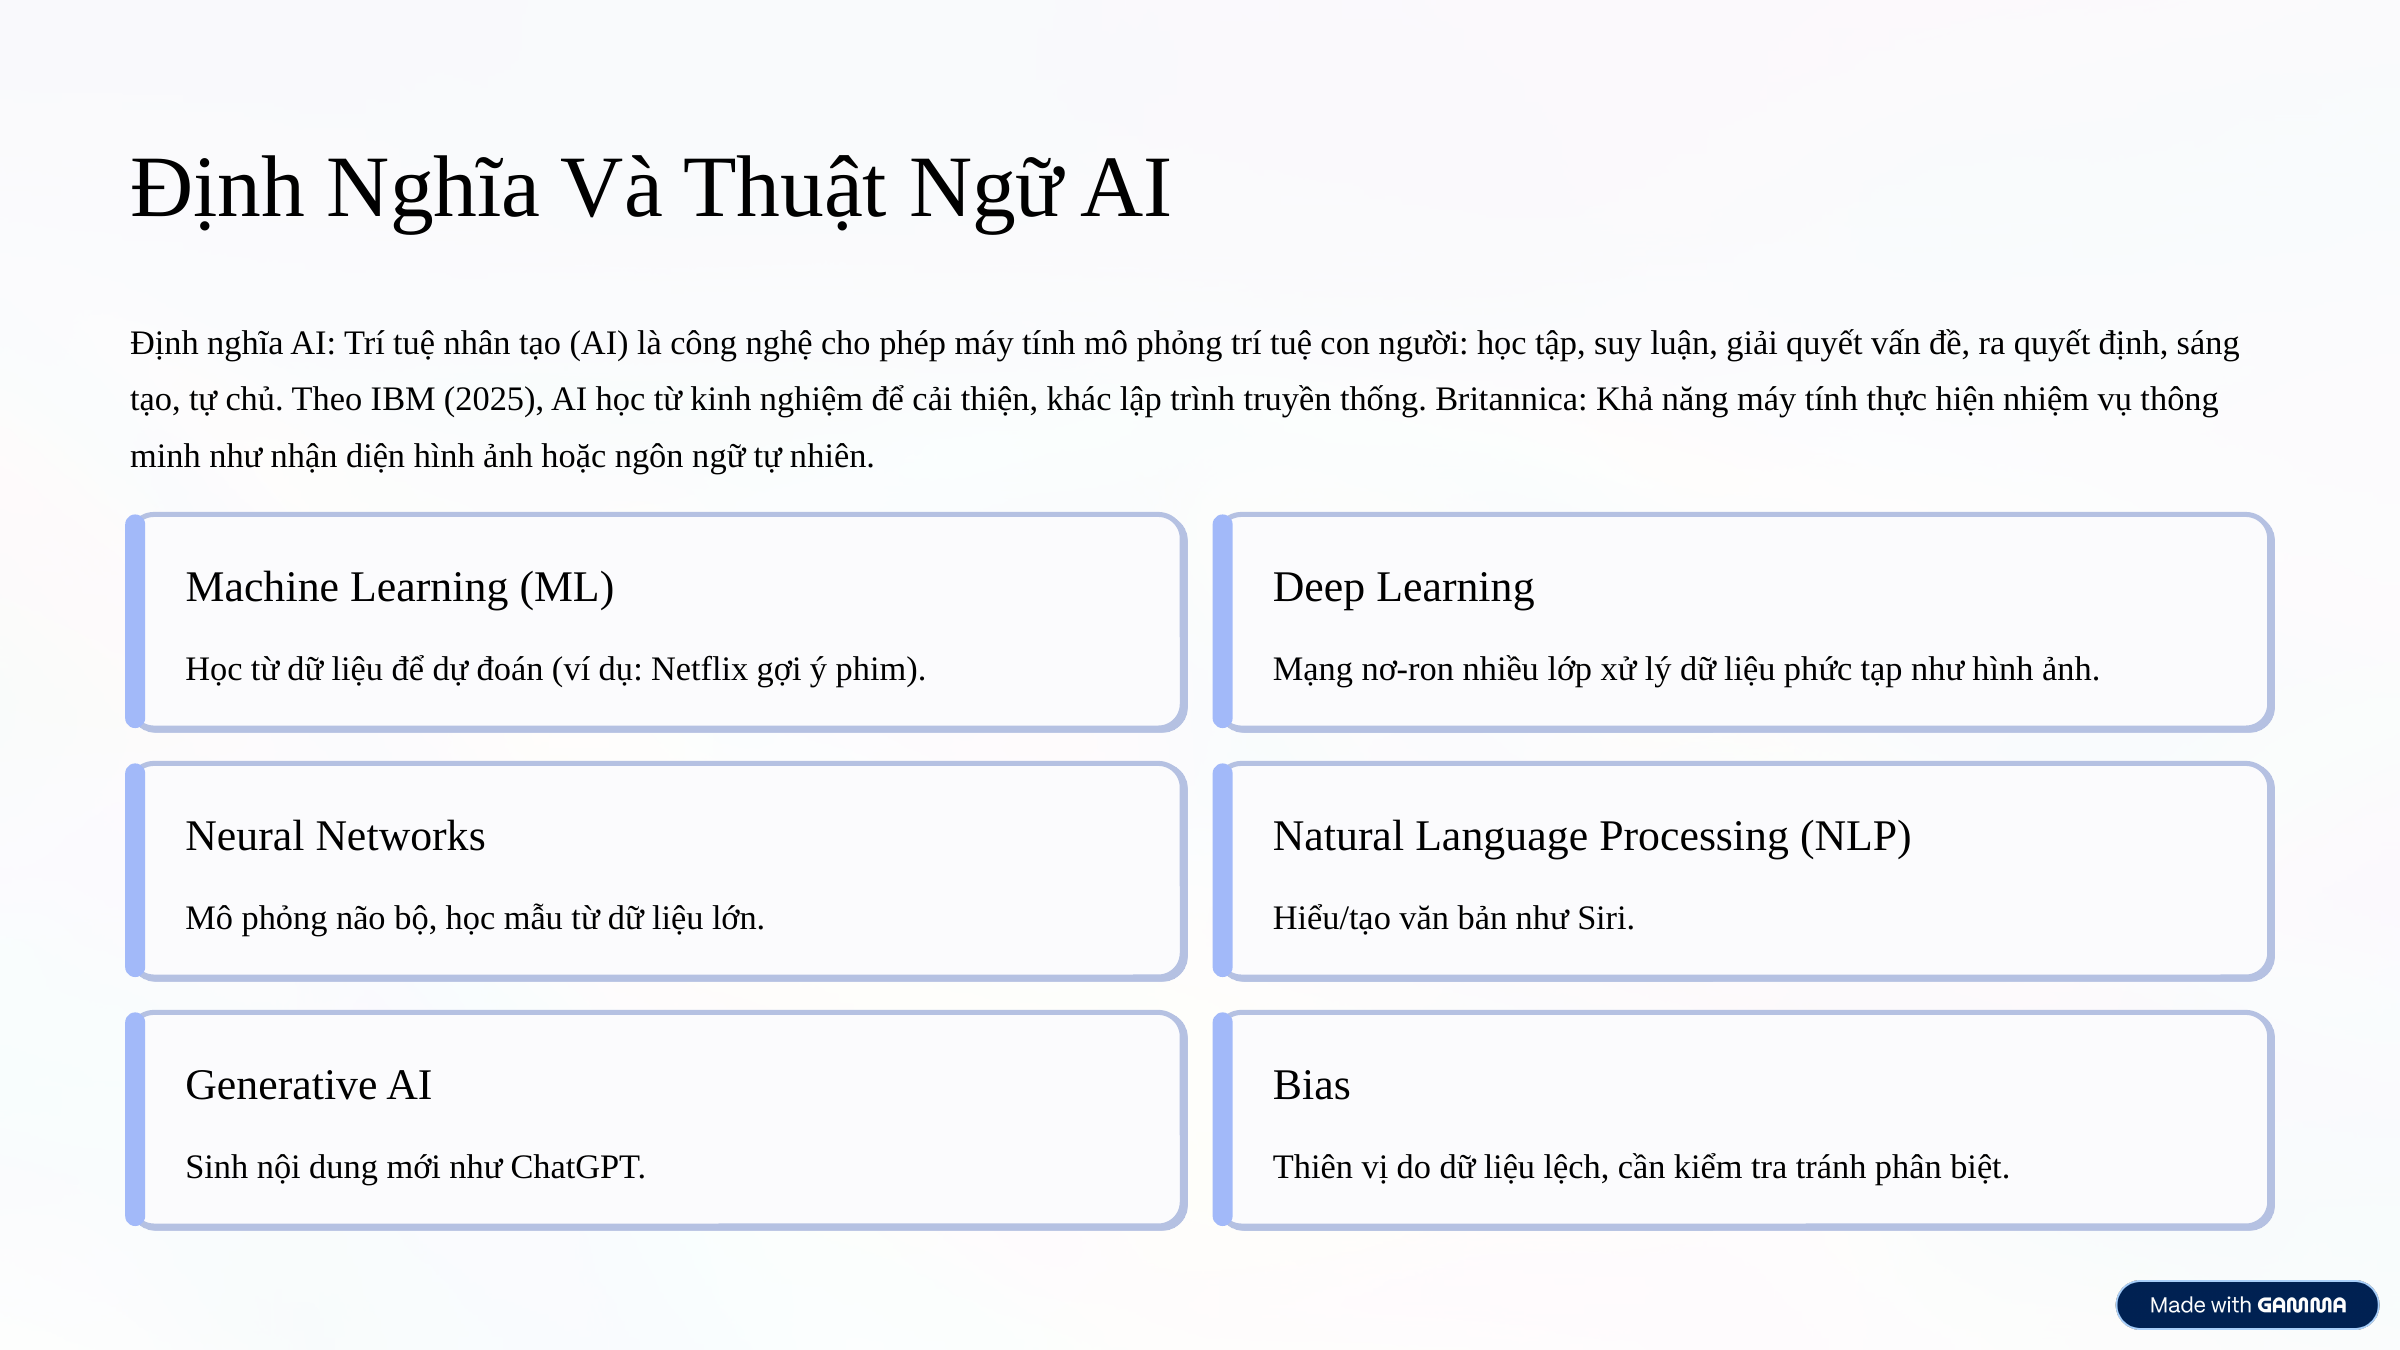

Định Nghĩa Và Thuật Ngữ AI
Định nghĩa AI: Trí tuệ nhân tạo (AI) là công nghệ cho phép máy tính mô phỏng trí tuệ con người: học tập, suy luận, giải quyết vấn đề, ra quyết định, sáng tạo, tự chủ. Theo IBM (2025), AI học từ kinh nghiệm để cải thiện, khác lập trình truyền thống. Britannica: Khả năng máy tính thực hiện nhiệm vụ thông minh như nhận diện hình ảnh hoặc ngôn ngữ tự nhiên.

Machine Learning (ML)
Deep Learning
Học từ dữ liệu để dự đoán (ví dụ: Netflix gợi ý phim).
Mạng nơ-ron nhiều lớp xử lý dữ liệu phức tạp như hình ảnh.

Neural Networks
Natural Language Processing (NLP)
Mô phỏng não bộ, học mẫu từ dữ liệu lớn.
Hiểu/tạo văn bản như Siri.

Generative AI
Bias
Sinh nội dung mới như ChatGPT.
Thiên vị do dữ liệu lệch, cần kiểm tra tránh phân biệt.